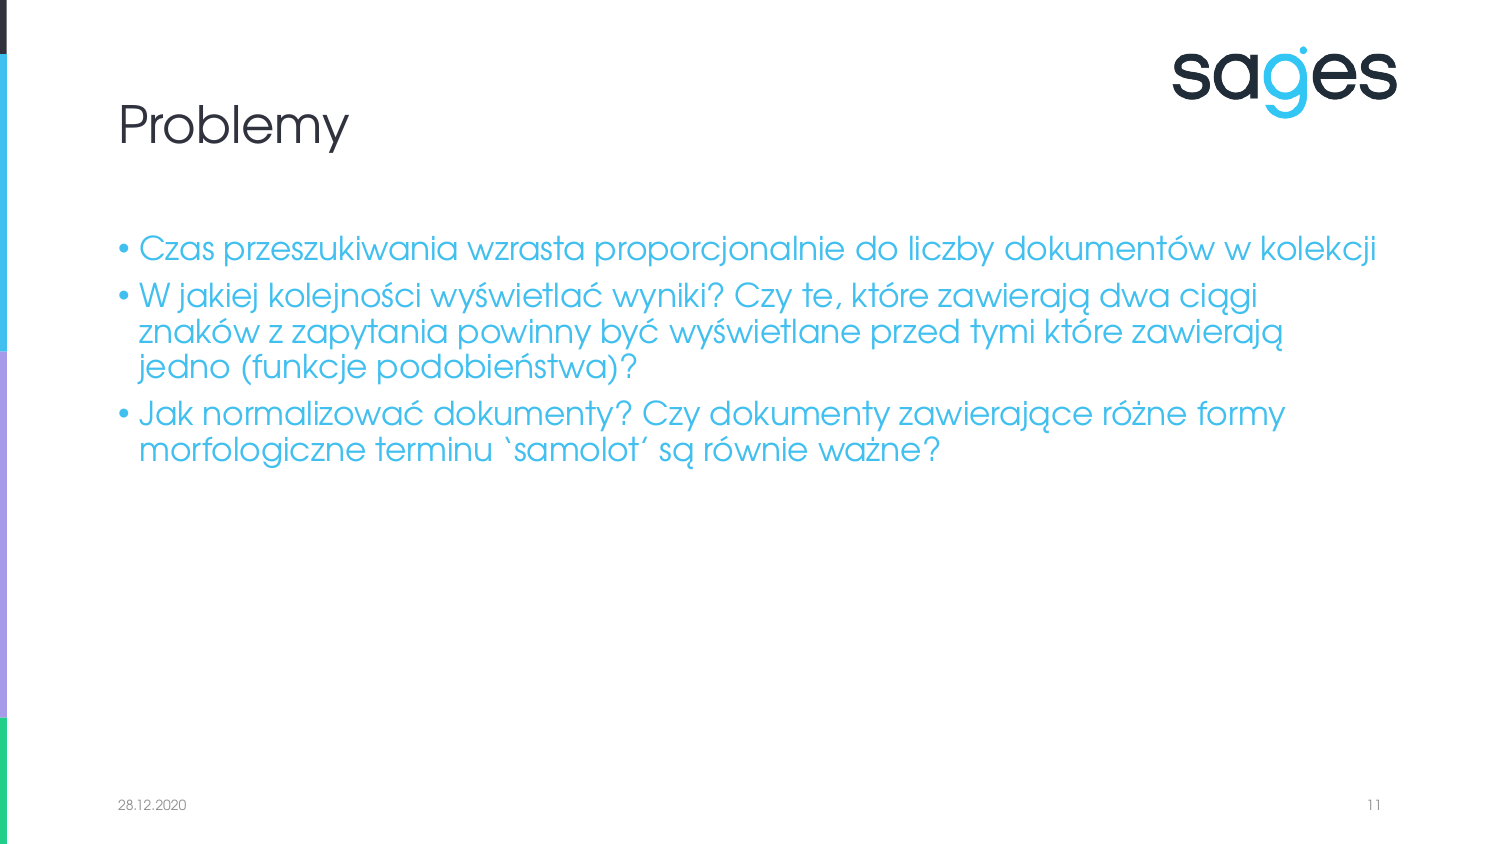

# Problemy
Czas przeszukiwania wzrasta proporcjonalnie do liczby dokumentów w kolekcji
W jakiej kolejności wyświetlać wyniki? Czy te, które zawierają dwa ciągi znaków z zapytania powinny być wyświetlane przed tymi które zawierają jedno (funkcje podobieństwa)?
Jak normalizować dokumenty? Czy dokumenty zawierające różne formy morfologiczne terminu ‘samolot’ są równie ważne?
28.12.2020
11